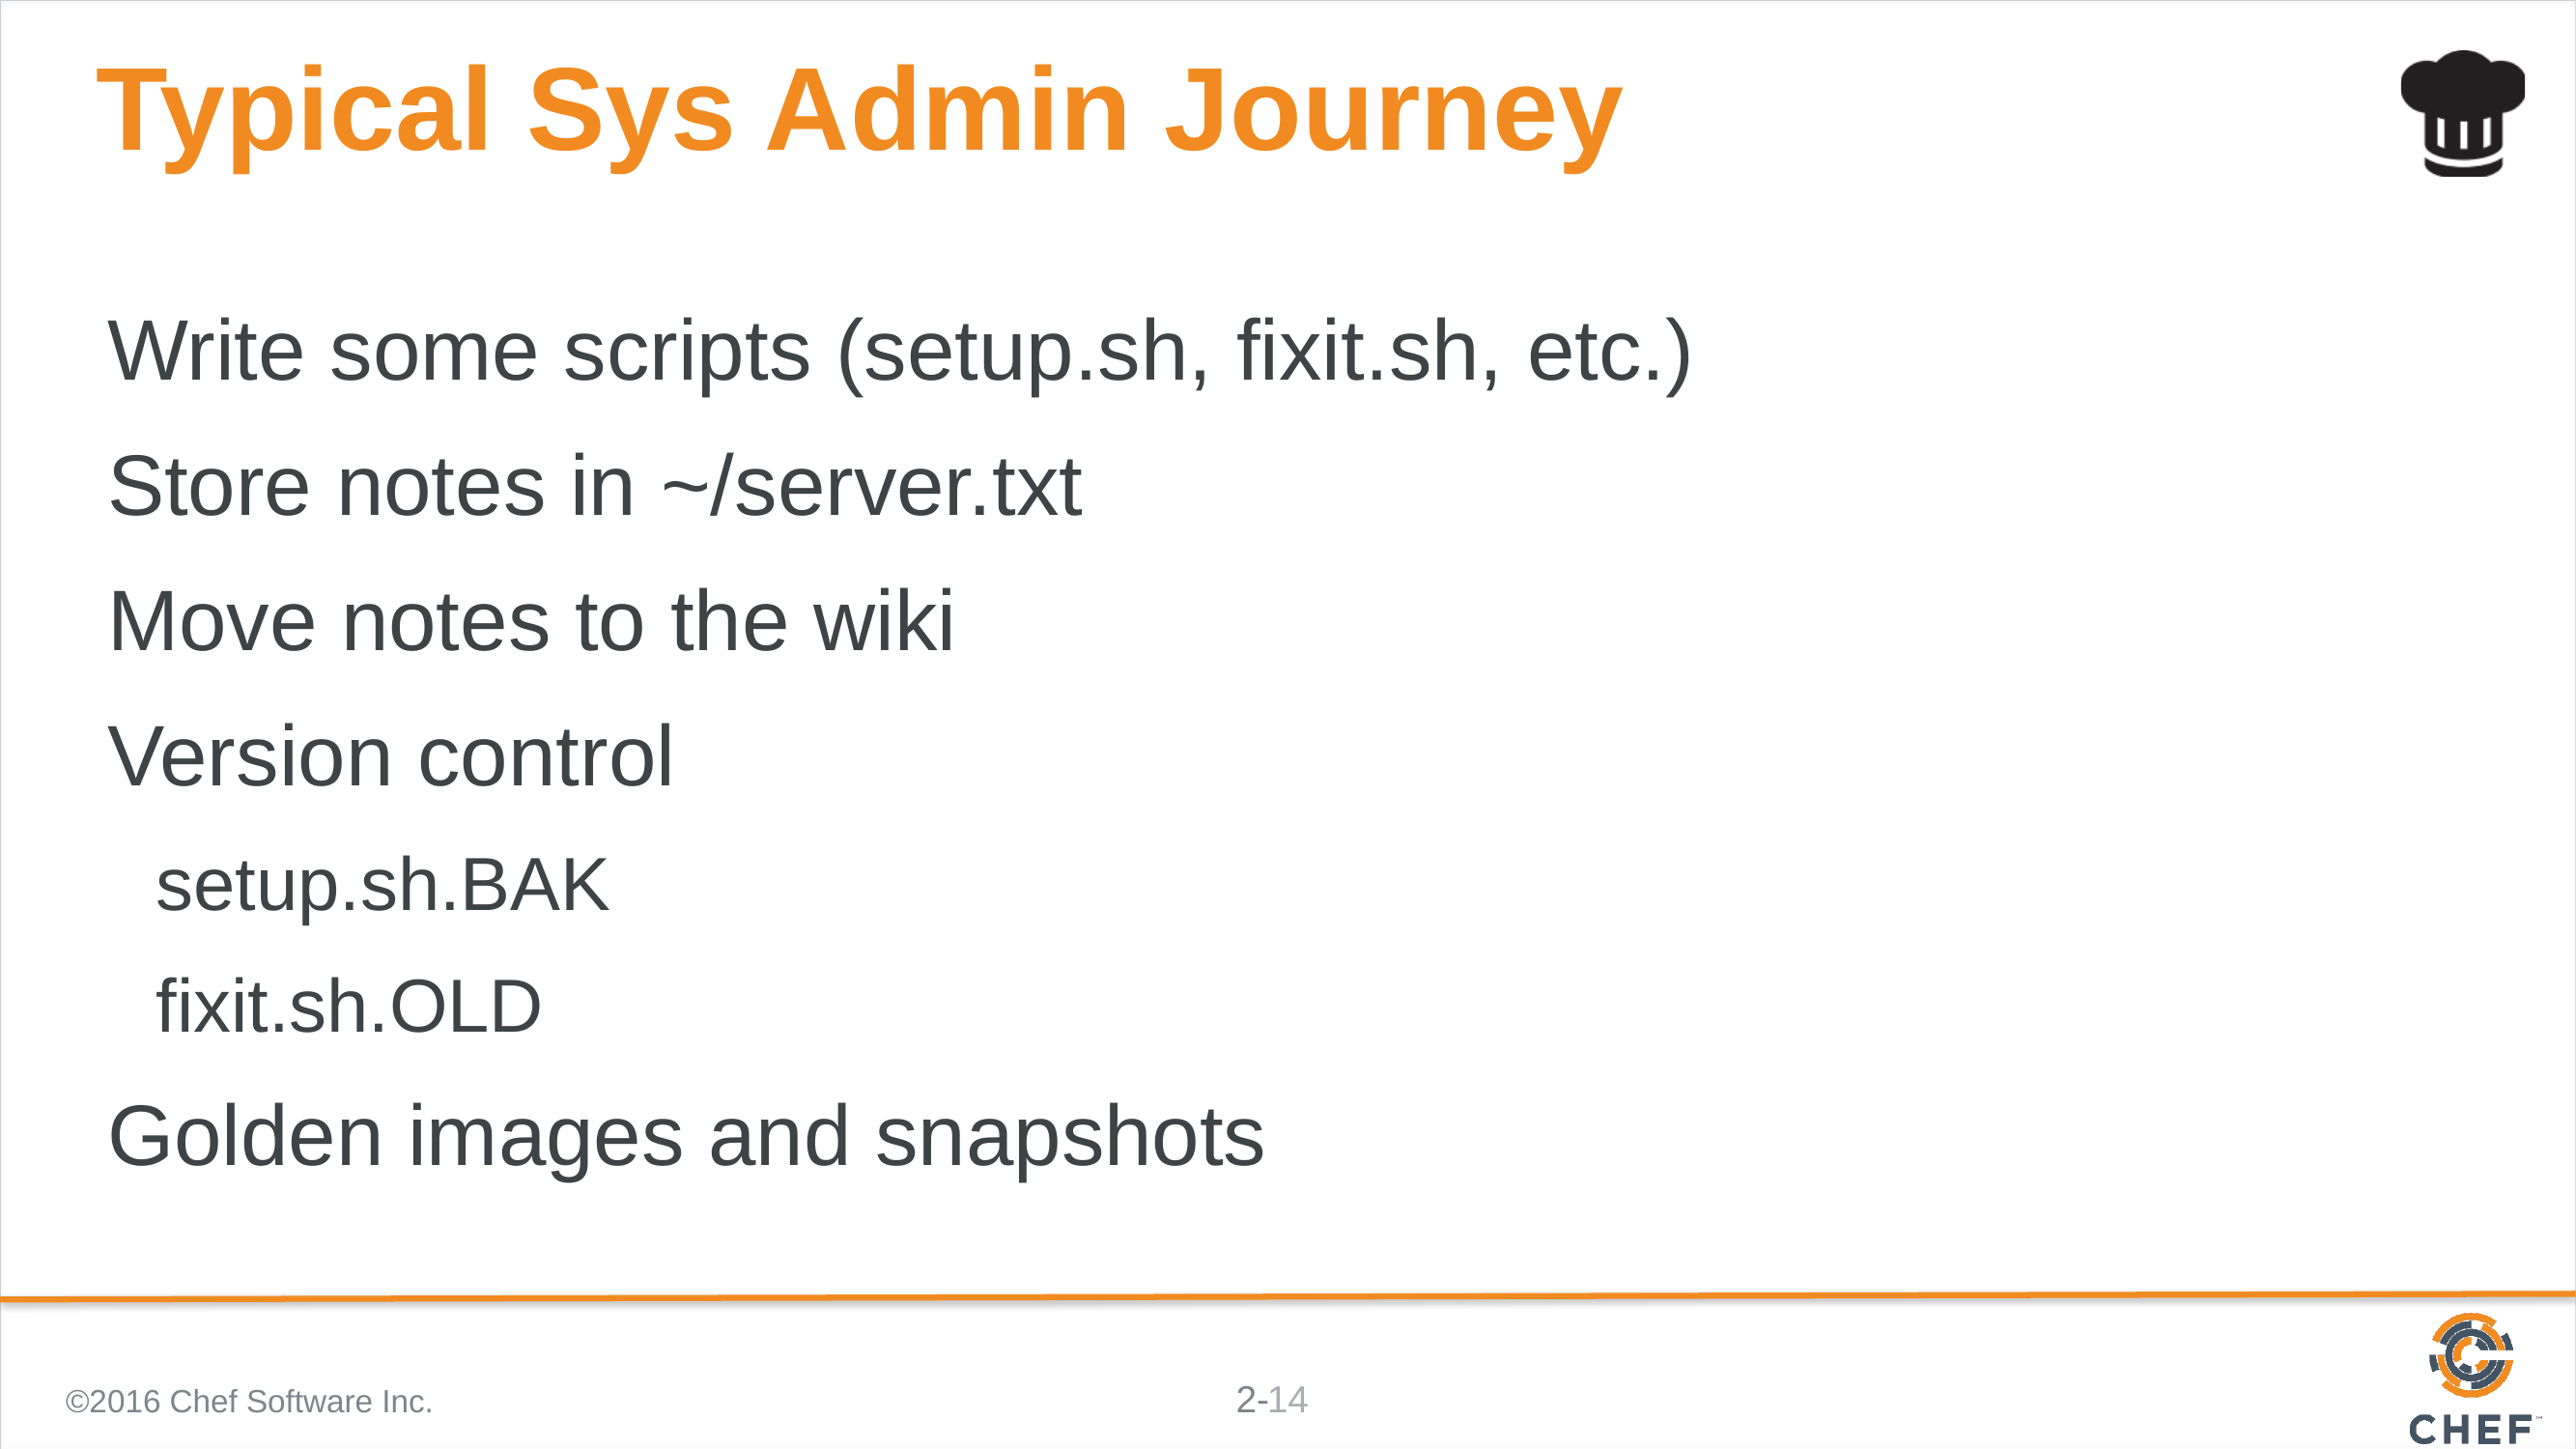

# Typical Sys Admin Journey
Write some scripts (setup.sh, fixit.sh, etc.)
Store notes in ~/server.txt
Move notes to the wiki
Version control
setup.sh.BAK
fixit.sh.OLD
Golden images and snapshots
©2016 Chef Software Inc.
14